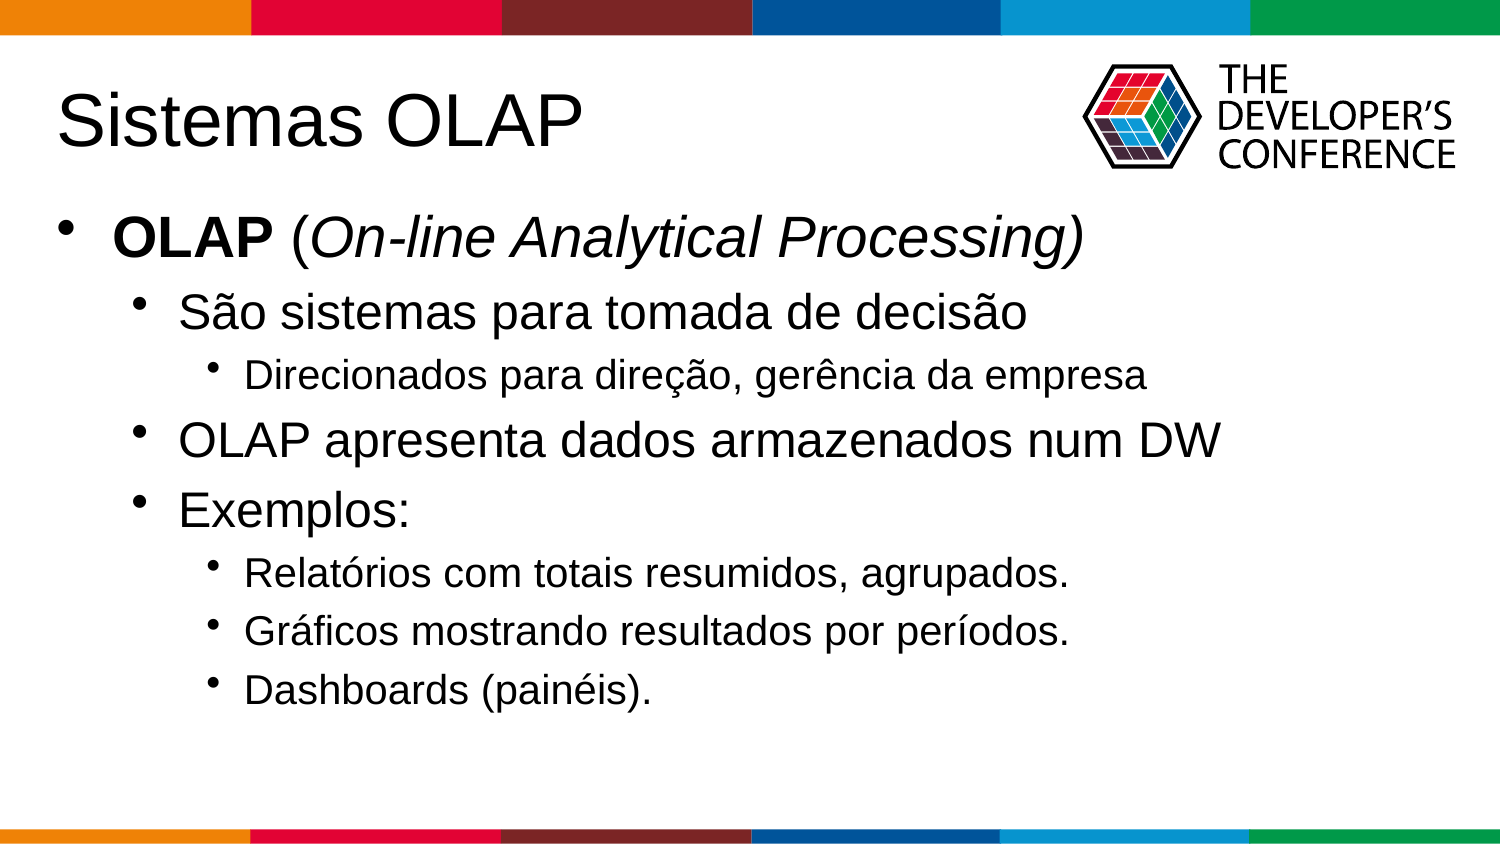

# Sistemas OLAP
OLAP (On-line Analytical Processing)
São sistemas para tomada de decisão
Direcionados para direção, gerência da empresa
OLAP apresenta dados armazenados num DW
Exemplos:
Relatórios com totais resumidos, agrupados.
Gráficos mostrando resultados por períodos.
Dashboards (painéis).